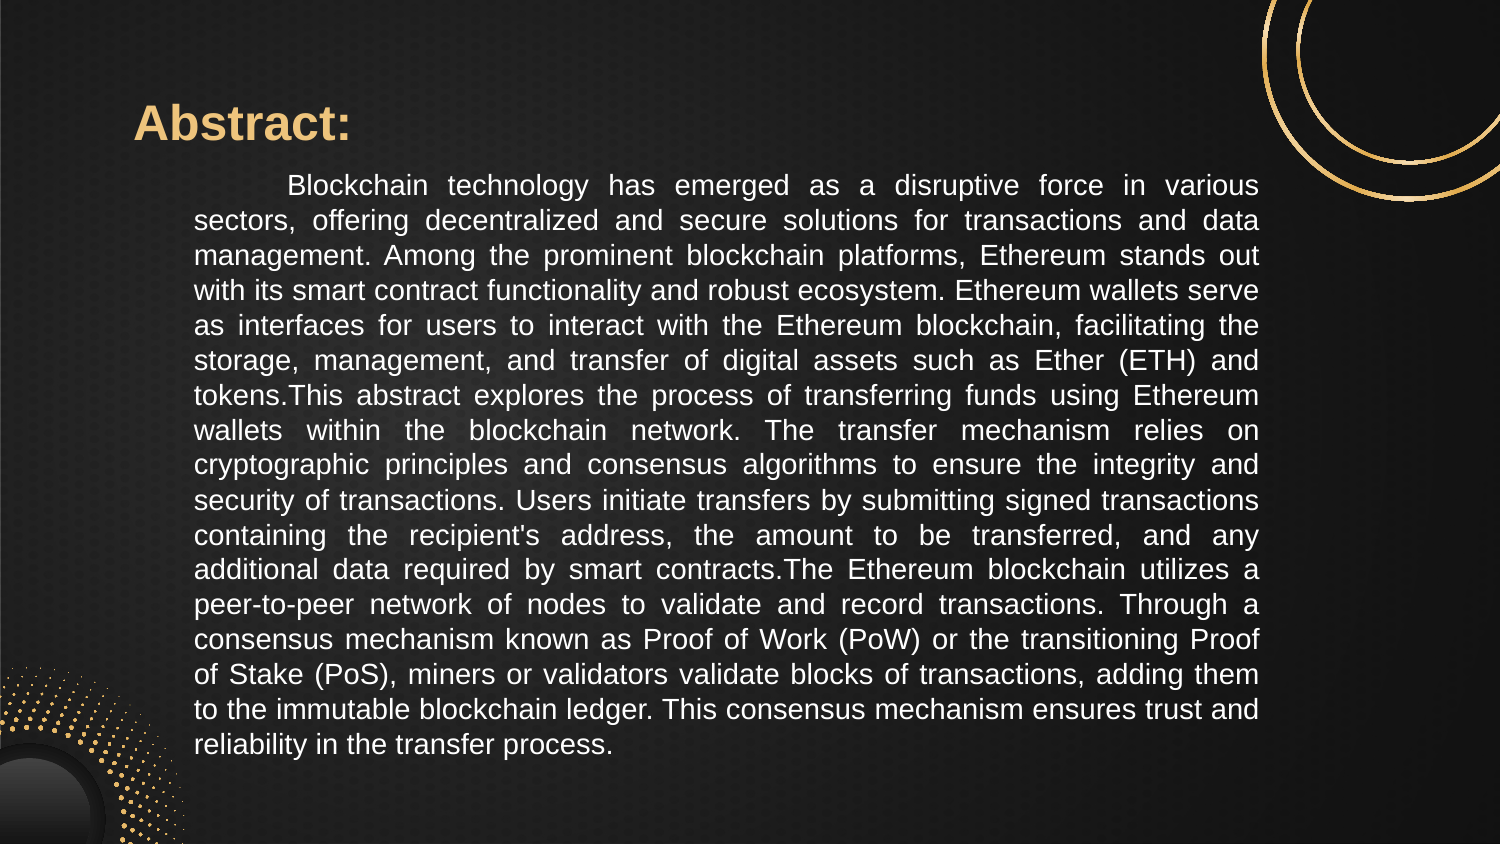

# Abstract:
          Blockchain technology has emerged as a disruptive force in various sectors, offering decentralized and secure solutions for transactions and data management. Among the prominent blockchain platforms, Ethereum stands out with its smart contract functionality and robust ecosystem. Ethereum wallets serve as interfaces for users to interact with the Ethereum blockchain, facilitating the storage, management, and transfer of digital assets such as Ether (ETH) and tokens.This abstract explores the process of transferring funds using Ethereum wallets within the blockchain network. The transfer mechanism relies on cryptographic principles and consensus algorithms to ensure the integrity and security of transactions. Users initiate transfers by submitting signed transactions containing the recipient's address, the amount to be transferred, and any additional data required by smart contracts.The Ethereum blockchain utilizes a peer-to-peer network of nodes to validate and record transactions. Through a consensus mechanism known as Proof of Work (PoW) or the transitioning Proof of Stake (PoS), miners or validators validate blocks of transactions, adding them to the immutable blockchain ledger. This consensus mechanism ensures trust and reliability in the transfer process.